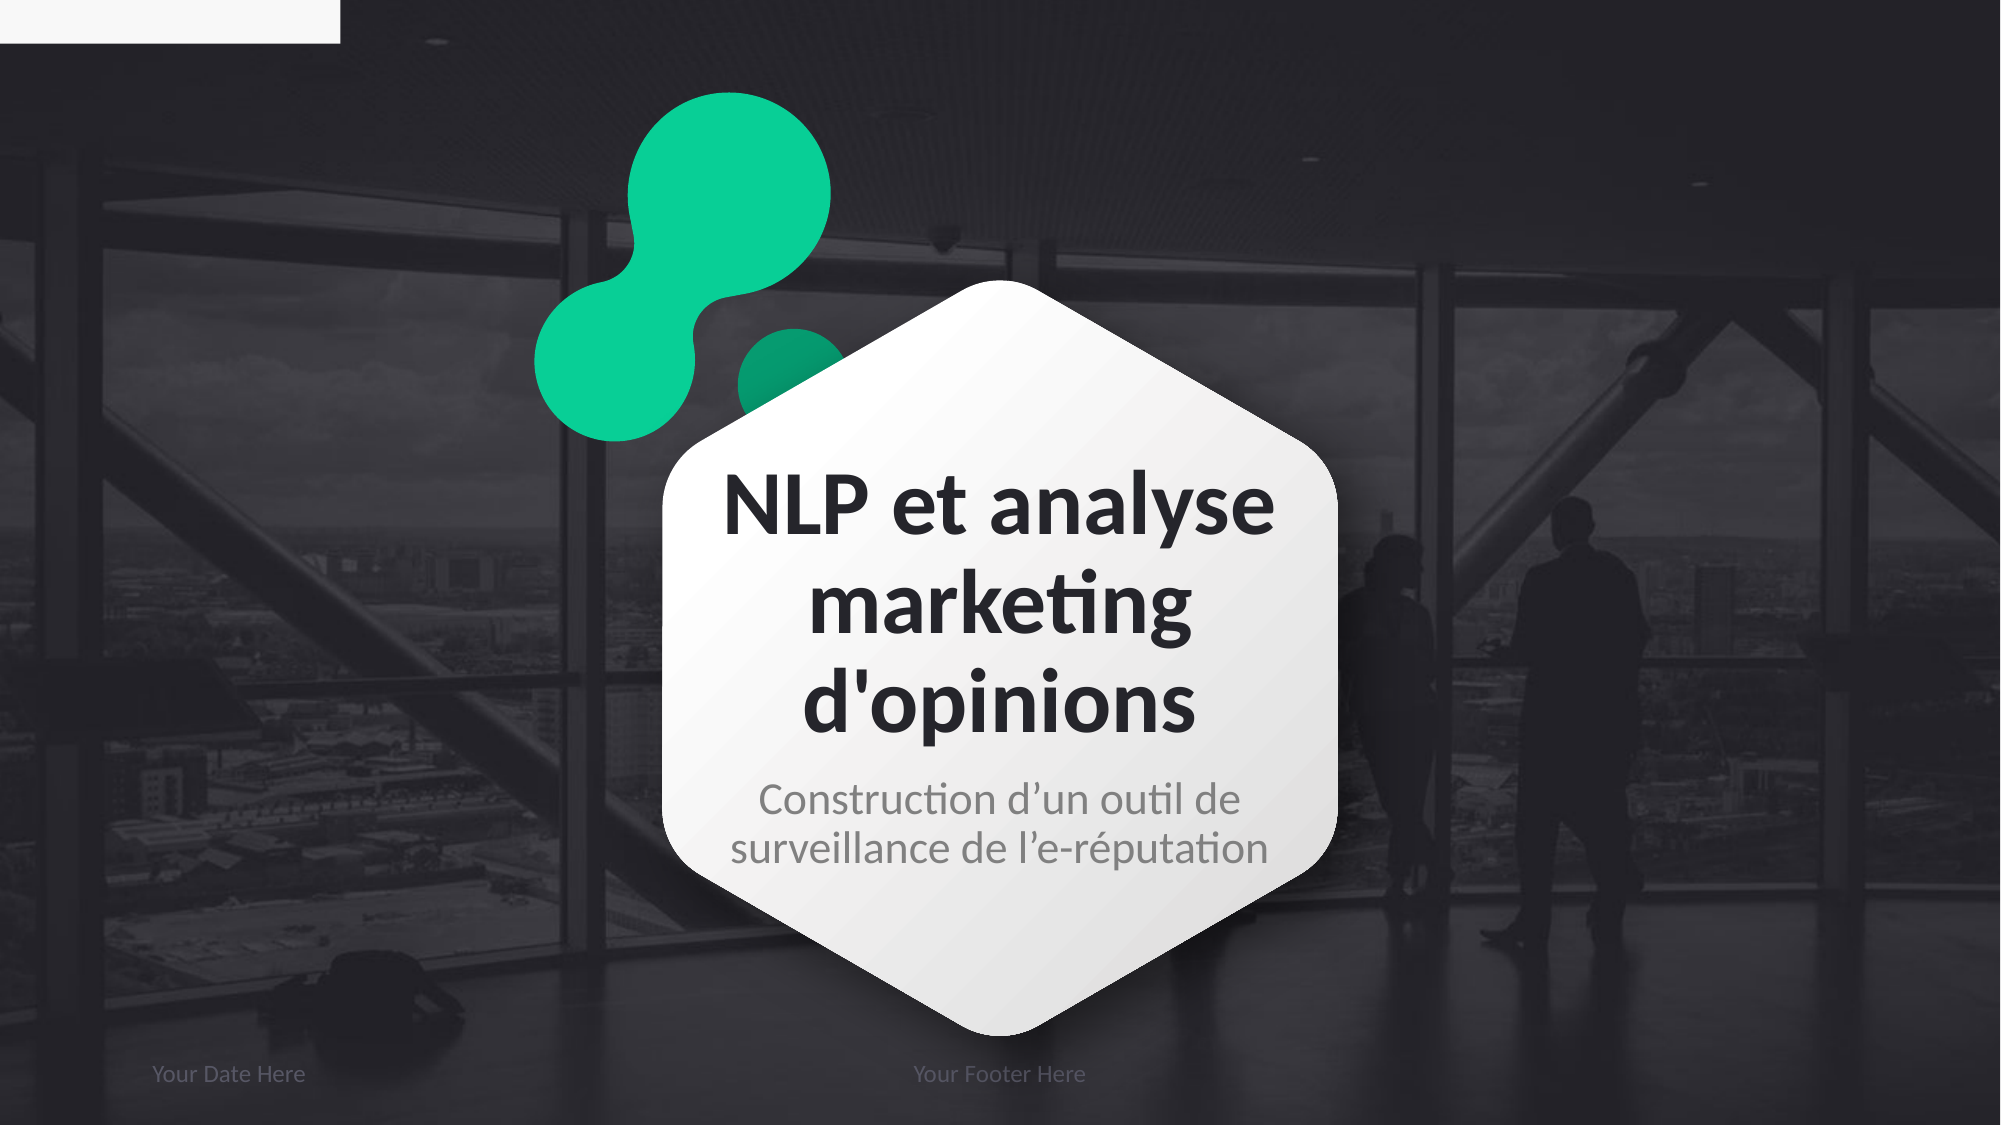

"NLP et analyse marketing d'opinions"

# NLP et analyse marketing d'opinions
Construction d’un outil de surveillance de l’e-réputation
Your Date Here
Your Footer Here
Photo by Charles Forerunner on Unsplash